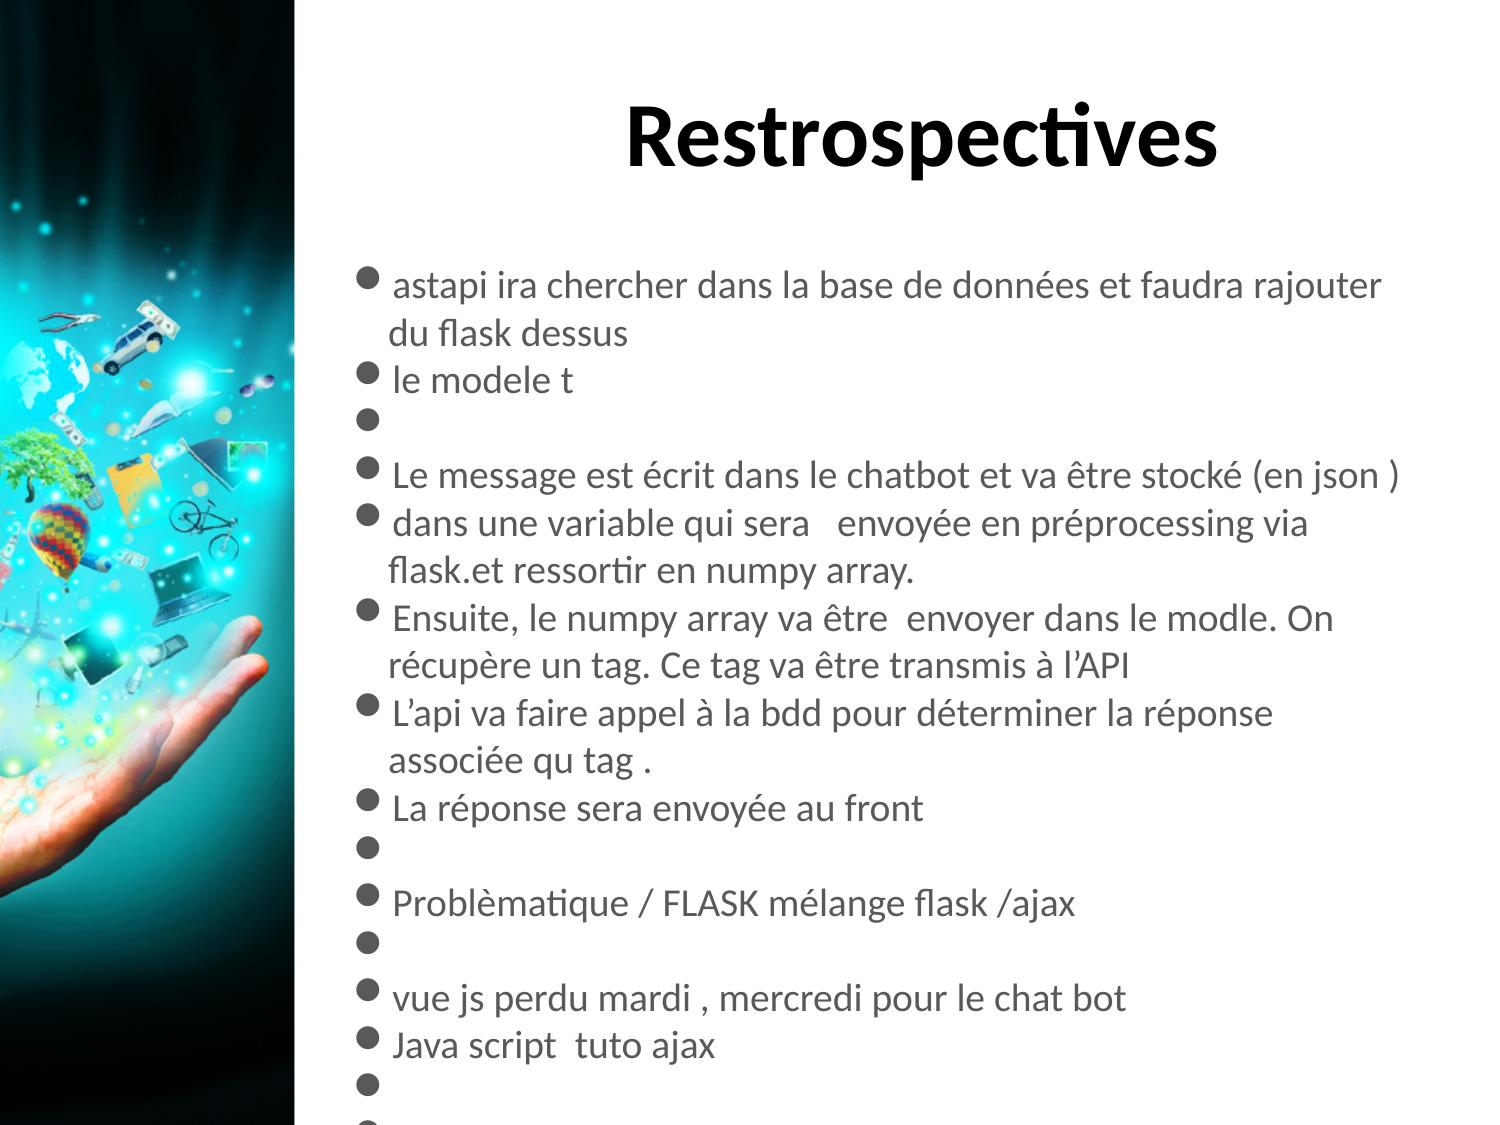

Restrospectives

4

astapi ira chercher dans la base de données et faudra rajouter du flask dessus
le modele t

Le message est écrit dans le chatbot et va être stocké (en json )
dans une variable qui sera   envoyée en préprocessing via flask.et ressortir en numpy array.
Ensuite, le numpy array va être  envoyer dans le modle. On récupère un tag. Ce tag va être transmis à l’API
L’api va faire appel à la bdd pour déterminer la réponse associée qu tag .
La réponse sera envoyée au front

Problèmatique / FLASK mélange flask /ajax

vue js perdu mardi , mercredi pour le chat bot
Java script  tuto ajax